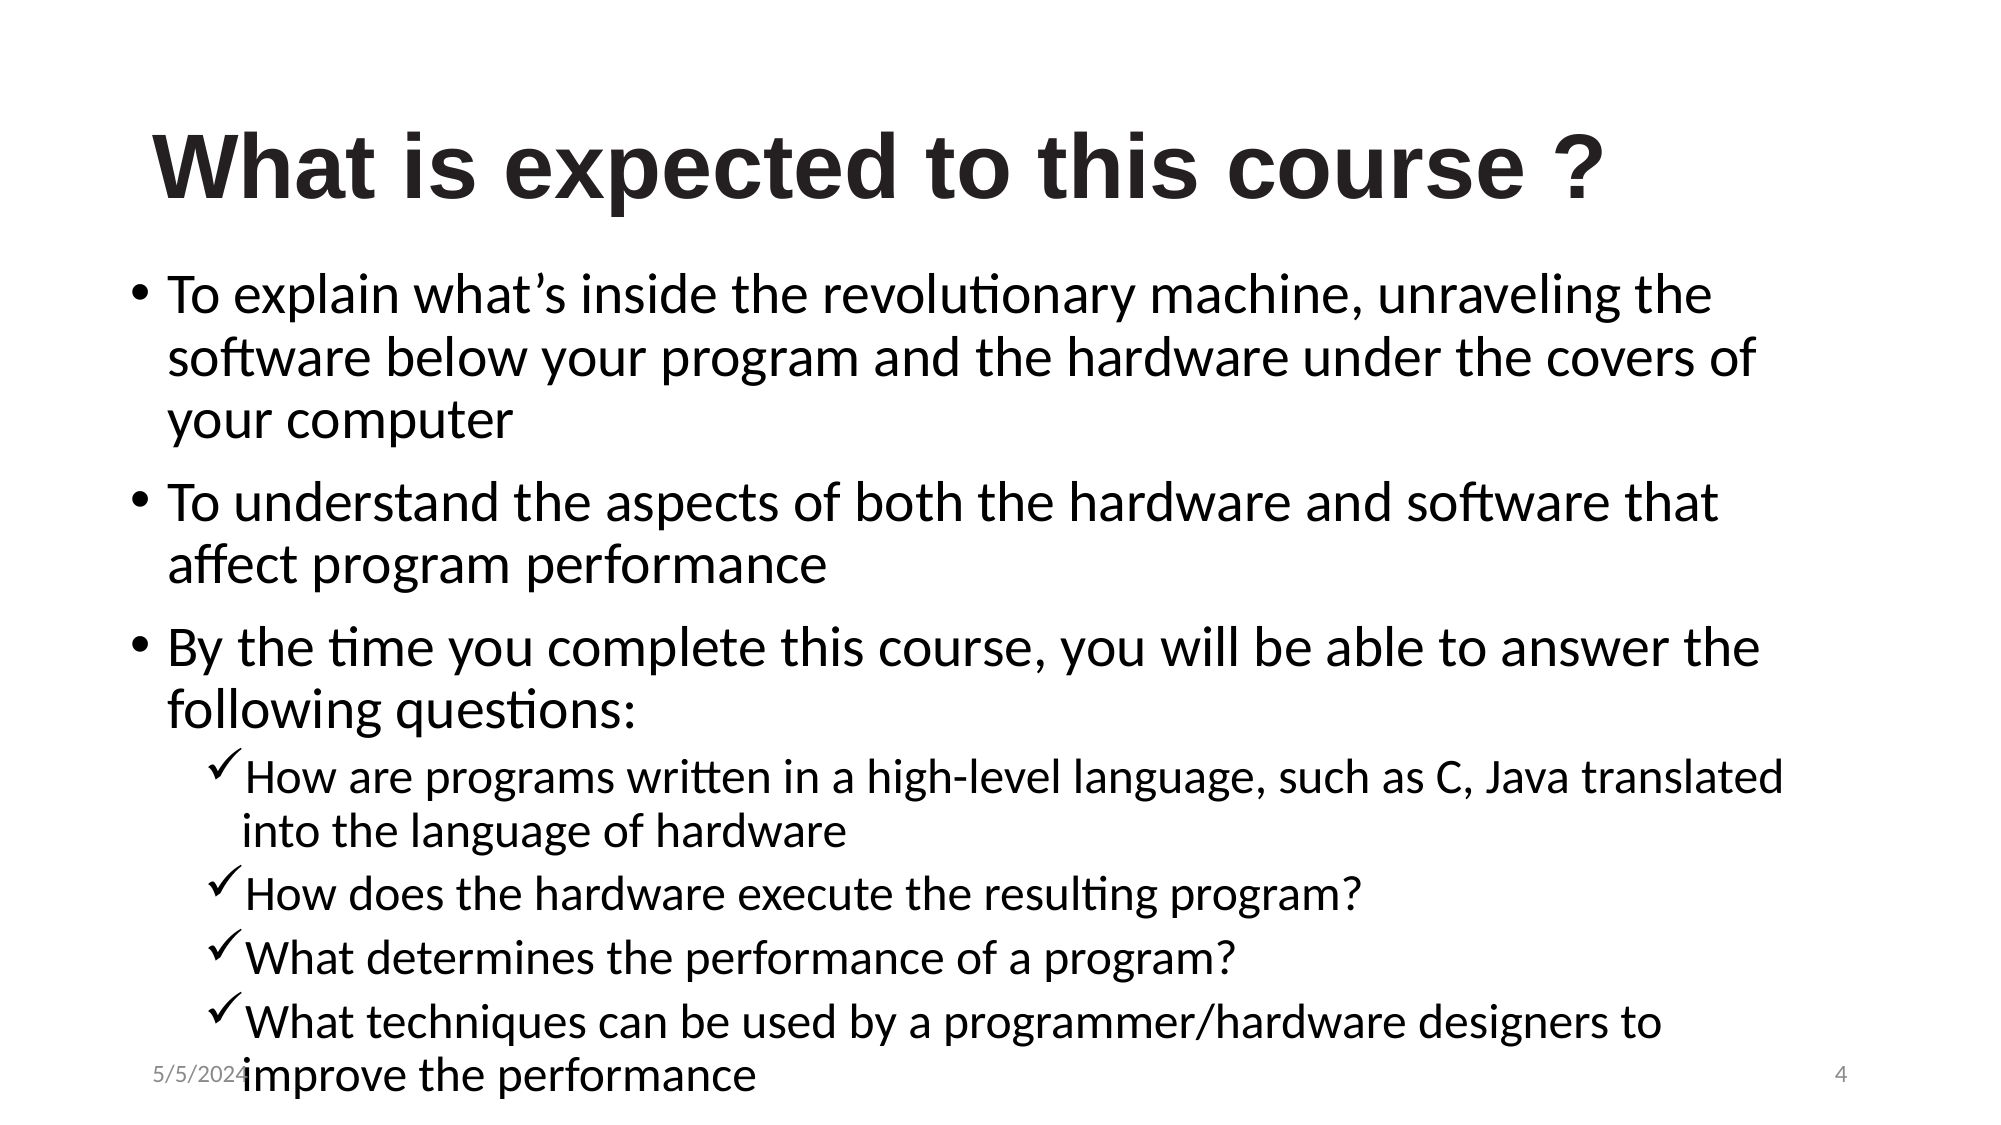

# What is expected to this course ?
To explain what’s inside the revolutionary machine, unraveling the software below your program and the hardware under the covers of your computer
To understand the aspects of both the hardware and software that affect program performance
By the time you complete this course, you will be able to answer the following questions:
How are programs written in a high-level language, such as C, Java translated into the language of hardware
How does the hardware execute the resulting program?
What determines the performance of a program?
What techniques can be used by a programmer/hardware designers to improve the performance
5/5/2024
4